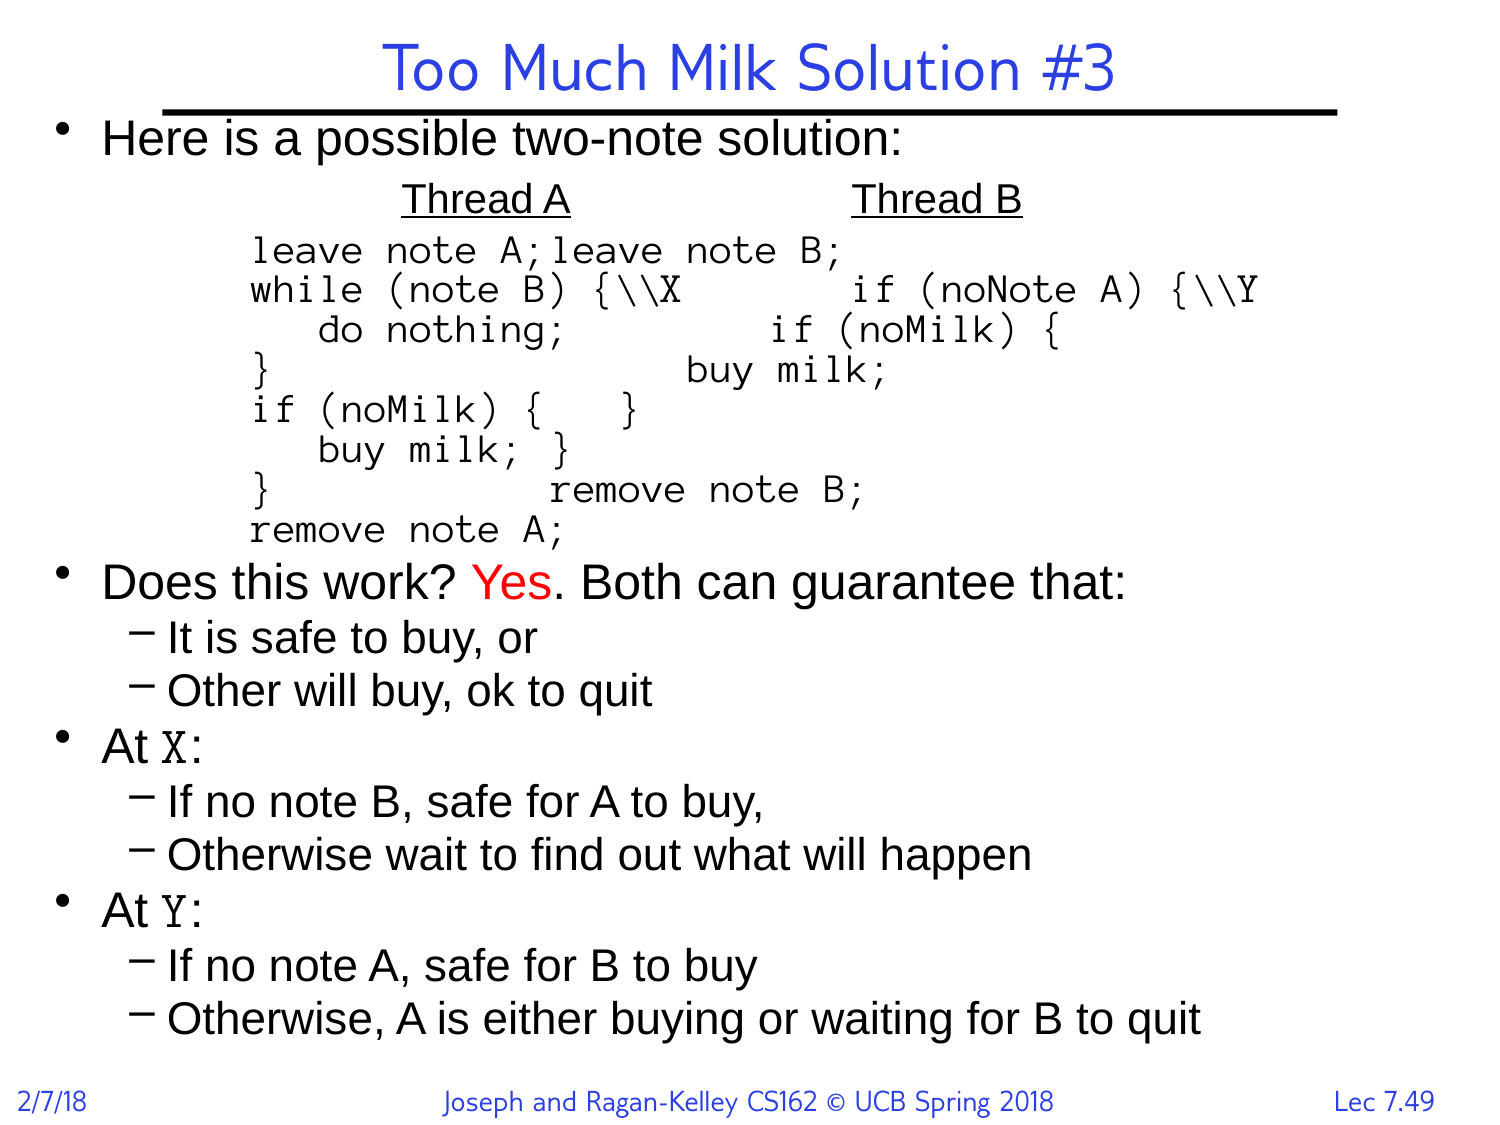

# Too Much Milk Solution #3
Here is a possible two-note solution:
			Thread A		Thread B
		leave note A;	leave note B;
	while (note B) {\\X 	if (noNote A) {\\Y
	   do nothing;	   if (noMilk) {
	}		      buy milk;
	if (noMilk) {	   }
	   buy milk;	}
	}		remove note B;
	remove note A;
Does this work? Yes. Both can guarantee that:
It is safe to buy, or
Other will buy, ok to quit
At X:
If no note B, safe for A to buy,
Otherwise wait to find out what will happen
At Y:
If no note A, safe for B to buy
Otherwise, A is either buying or waiting for B to quit